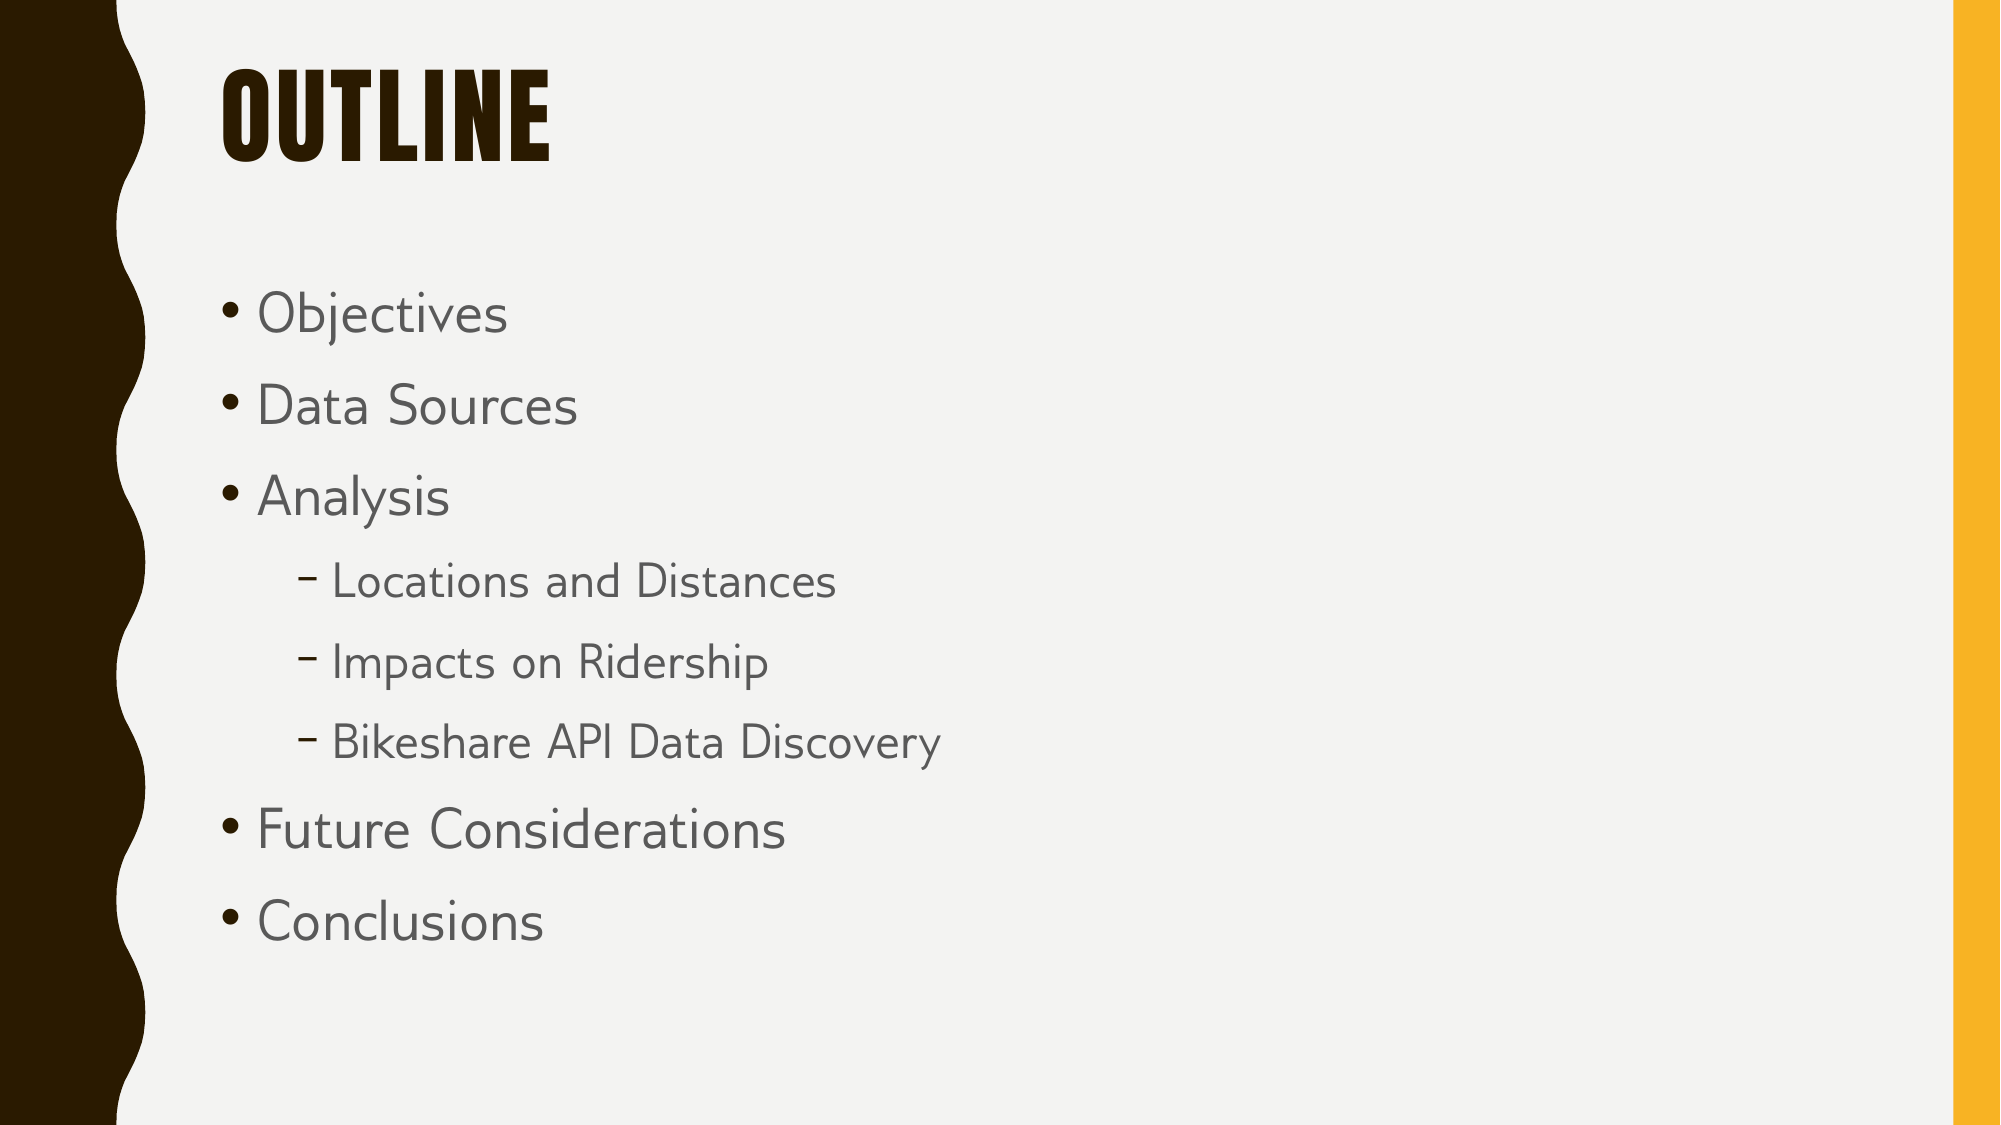

# outline
Objectives
Data Sources
Analysis
Locations and Distances
Impacts on Ridership
Bikeshare API Data Discovery
Future Considerations
Conclusions